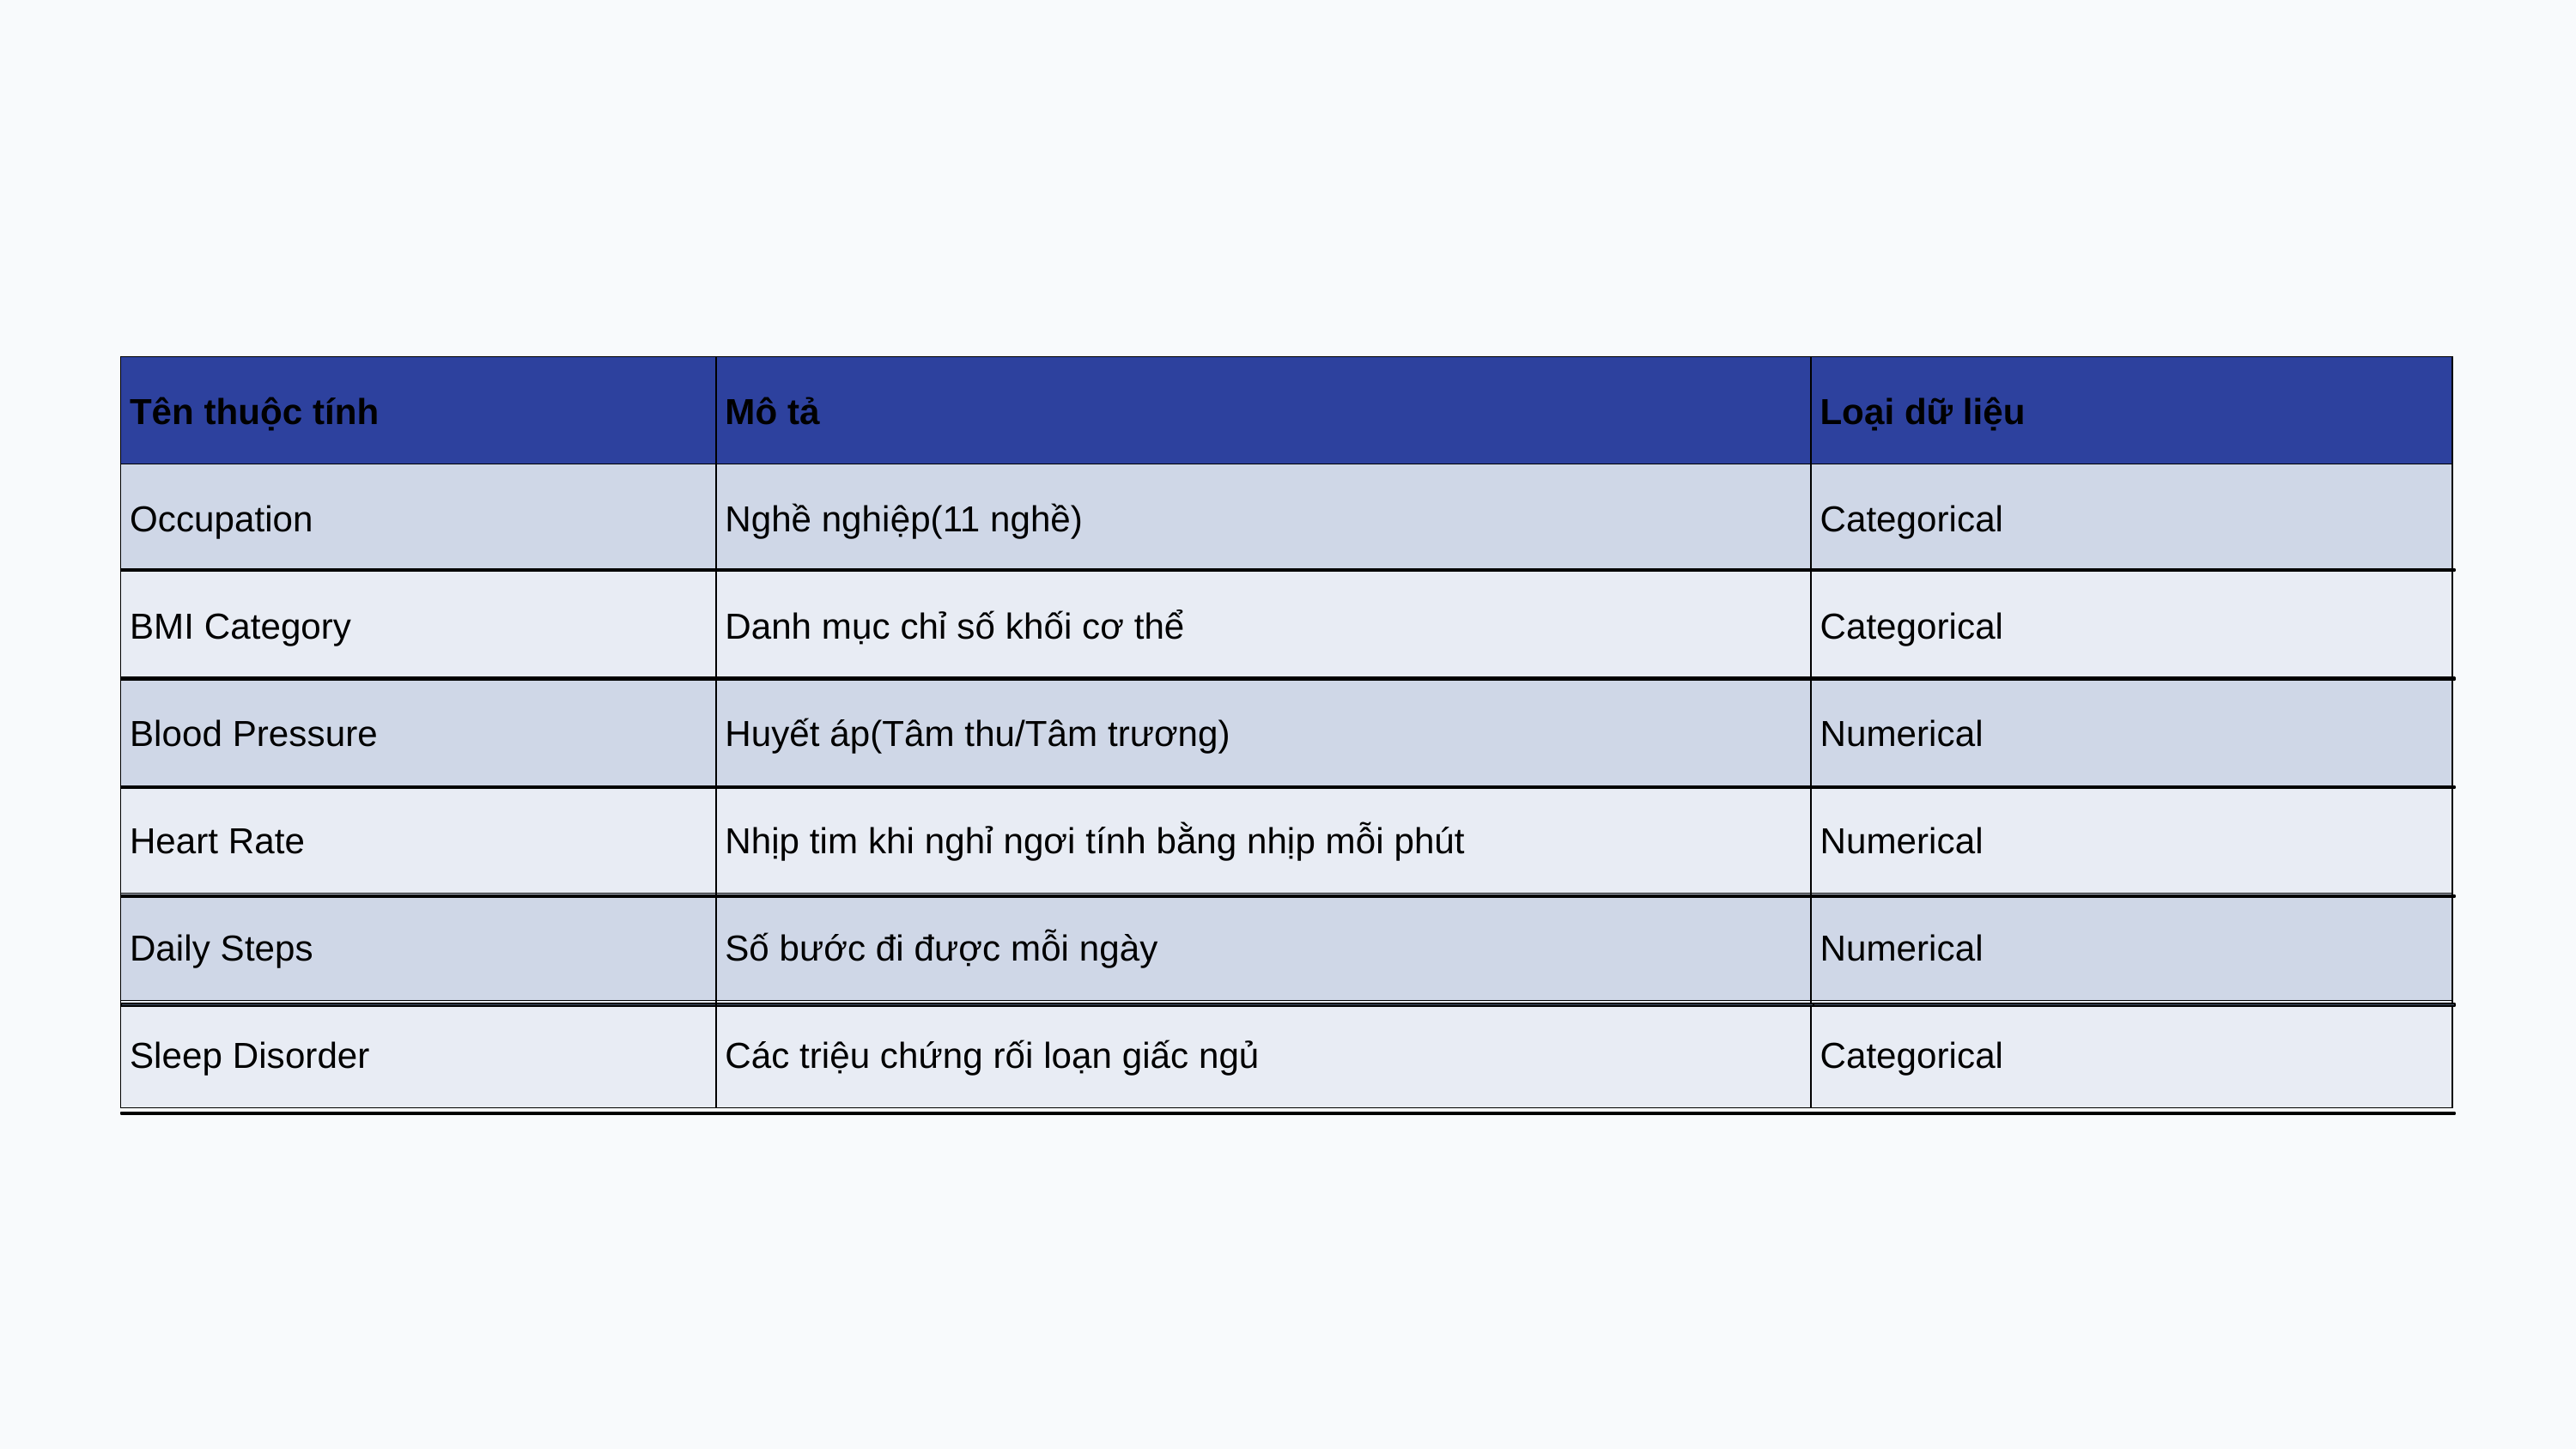

| Tên thuộc tính | Mô tả | Loại dữ liệu |
| --- | --- | --- |
| Occupation | Nghề nghiệp(11 nghề) | Categorical |
| BMI Category | Danh mục chỉ số khối cơ thể | Categorical |
| Blood Pressure | Huyết áp(Tâm thu/Tâm trương) | Numerical |
| Heart Rate | Nhịp tim khi nghỉ ngơi tính bằng nhịp mỗi phút | Numerical |
| Daily Steps | Số bước đi được mỗi ngày | Numerical |
| Sleep Disorder | Các triệu chứng rối loạn giấc ngủ | Categorical |